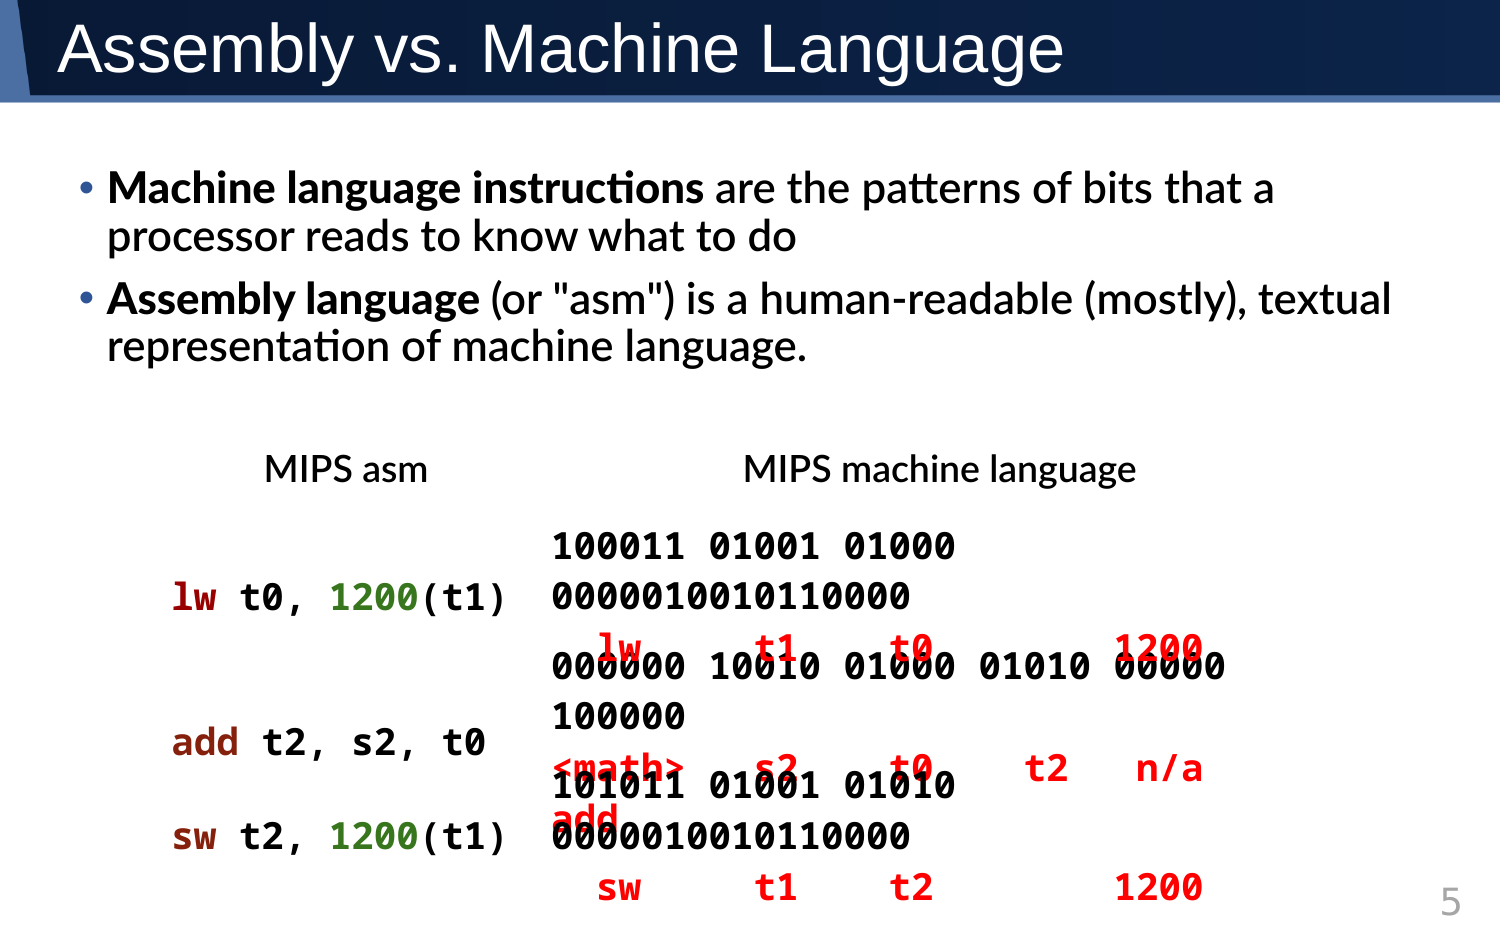

# Assembly vs. Machine Language
Machine language instructions are the patterns of bits that a processor reads to know what to do
Assembly language (or "asm") is a human-readable (mostly), textual representation of machine language.

| MIPS asm | MIPS machine language |
| --- | --- |
| lw t0, 1200(t1) | 100011 01001 01000 0000010010110000 lw t1 t0 1200 |
| --- | --- |
| add t2, s2, t0 | 000000 10010 01000 01010 00000 100000 <math> s2 t0 t2 n/a add |
| --- | --- |
| sw t2, 1200(t1) | 101011 01001 01010 0000010010110000 sw t1 t2 1200 |
| --- | --- |
5